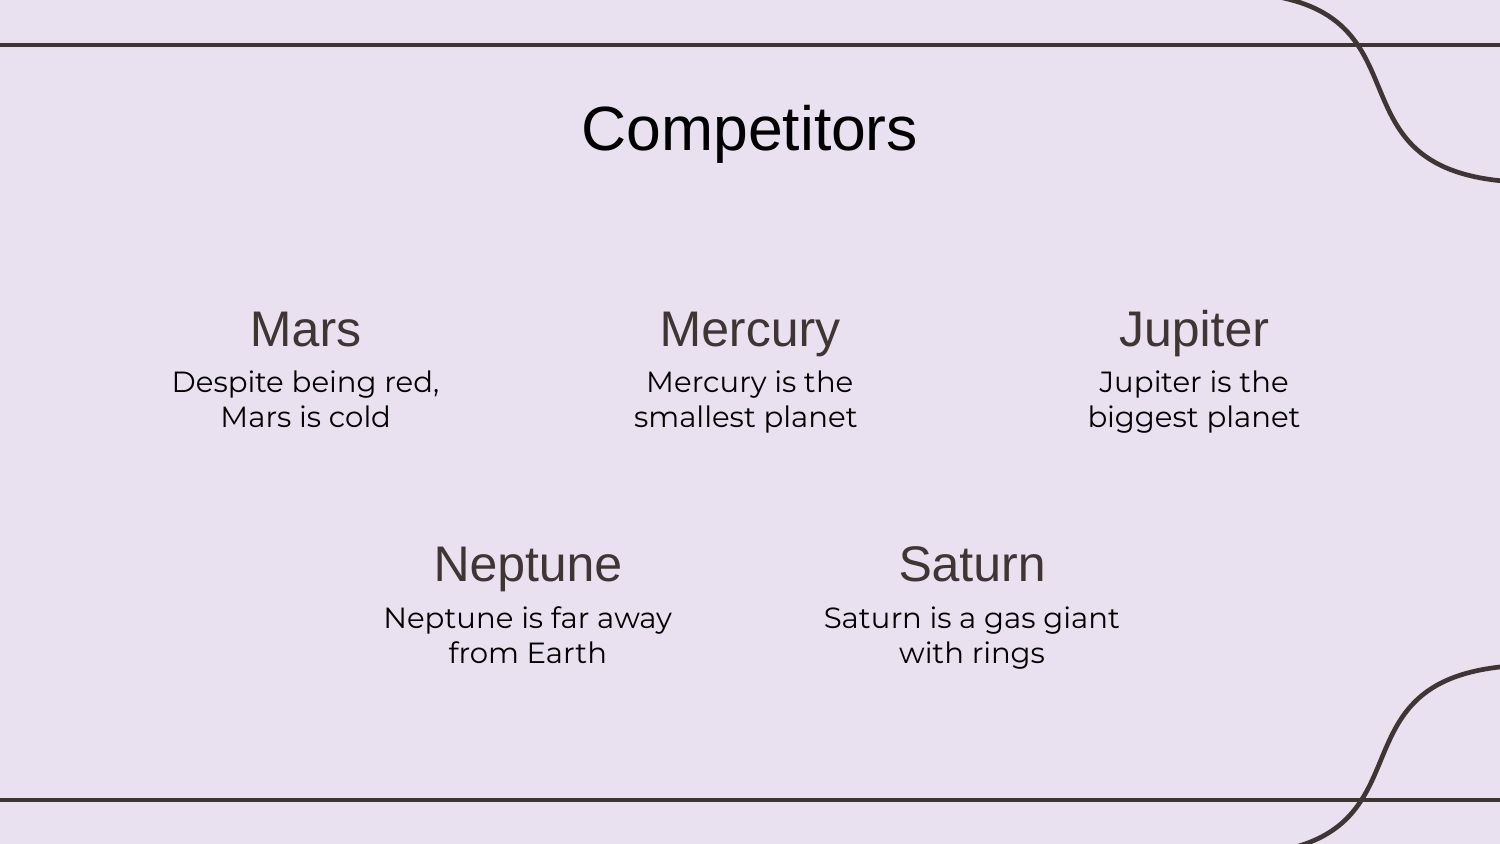

# Competitors
Mars
Mercury
Jupiter
Despite being red, Mars is cold
Mercury is the smallest planet
Jupiter is the biggest planet
Neptune
Saturn
Neptune is far away from Earth
Saturn is a gas giant with rings